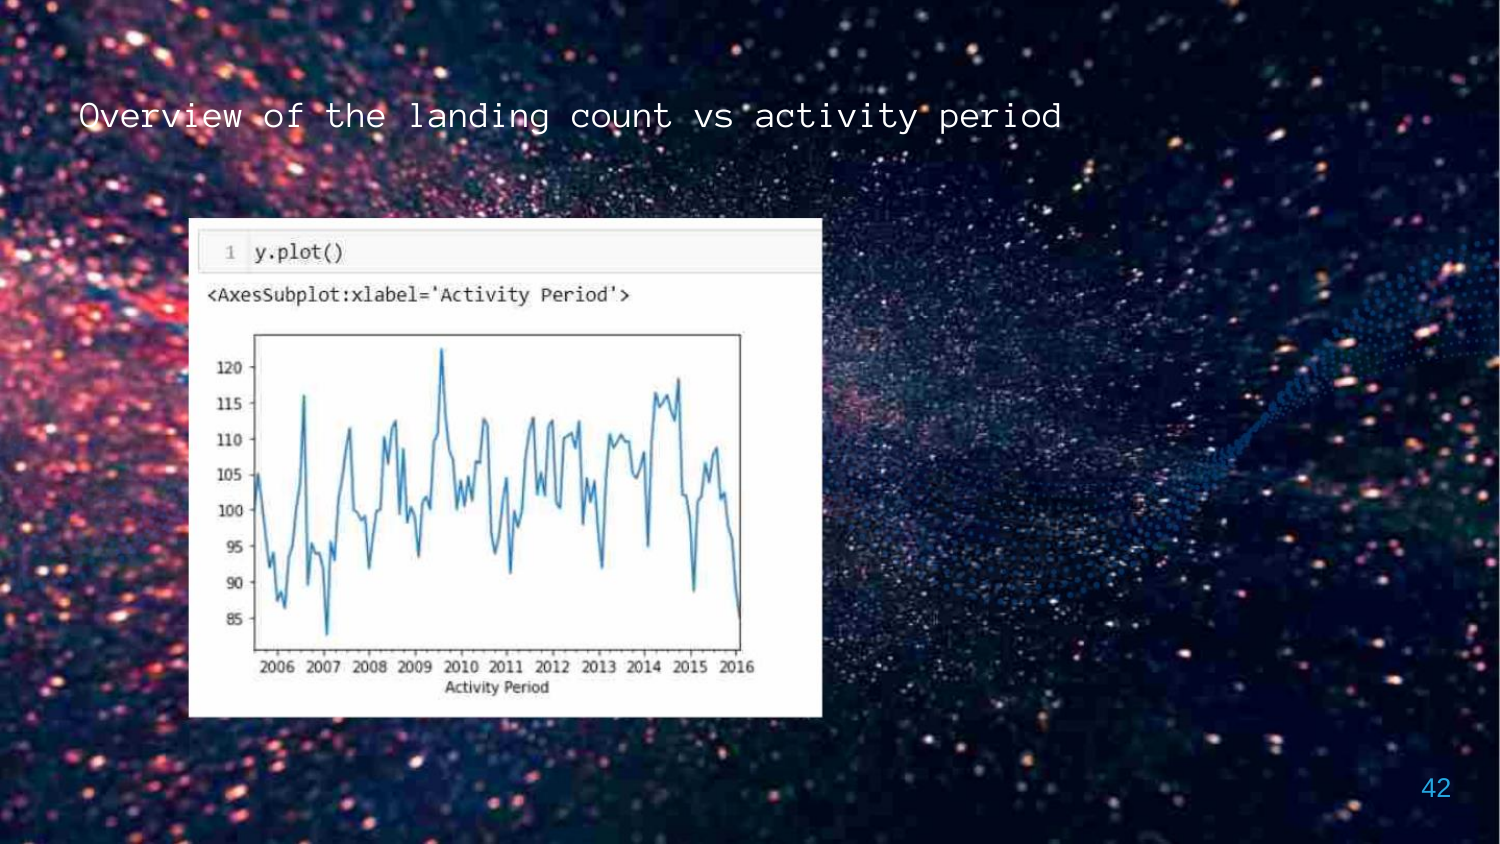

Overview of the landing count vs activity period
42